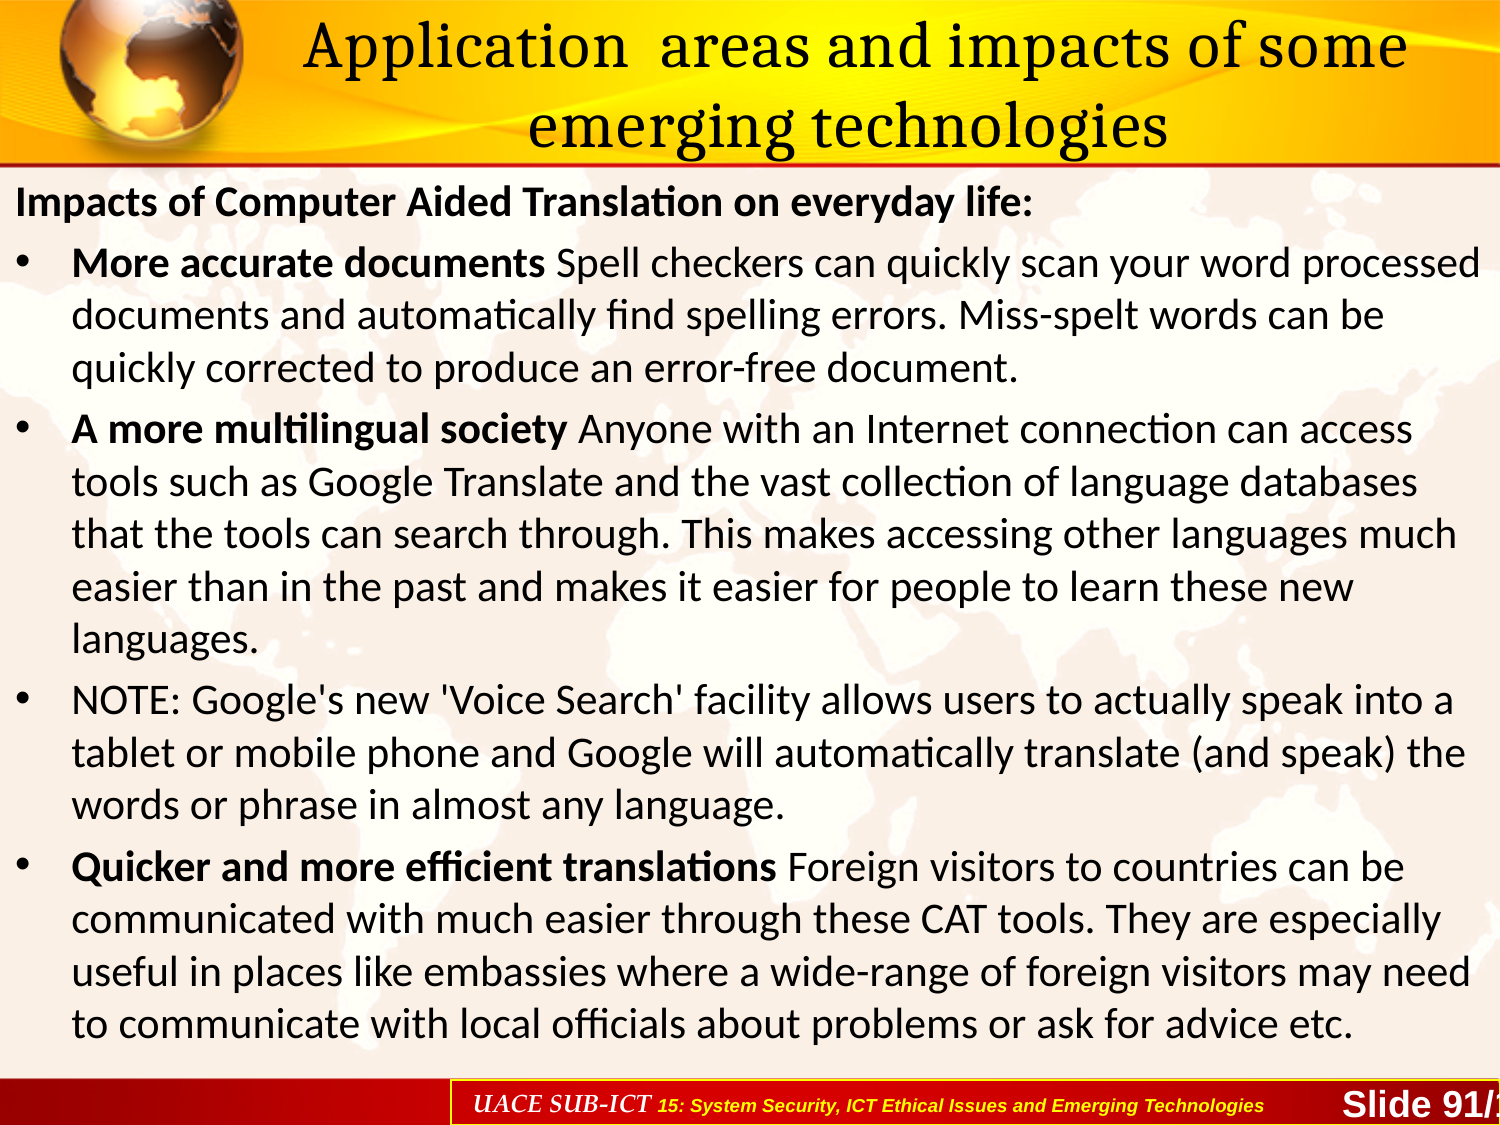

# Application  areas and impacts of some emerging technologies
Impacts of Computer Aided Translation on everyday life:
More accurate documents Spell checkers can quickly scan your word processed documents and automatically find spelling errors. Miss-spelt words can be quickly corrected to produce an error-free document.
A more multilingual society Anyone with an Internet connection can access tools such as Google Translate and the vast collection of language databases that the tools can search through. This makes accessing other languages much easier than in the past and makes it easier for people to learn these new languages.
NOTE: Google's new 'Voice Search' facility allows users to actually speak into a tablet or mobile phone and Google will automatically translate (and speak) the words or phrase in almost any language.
Quicker and more efficient translations Foreign visitors to countries can be communicated with much easier through these CAT tools. They are especially useful in places like embassies where a wide-range of foreign visitors may need to communicate with local officials about problems or ask for advice etc.